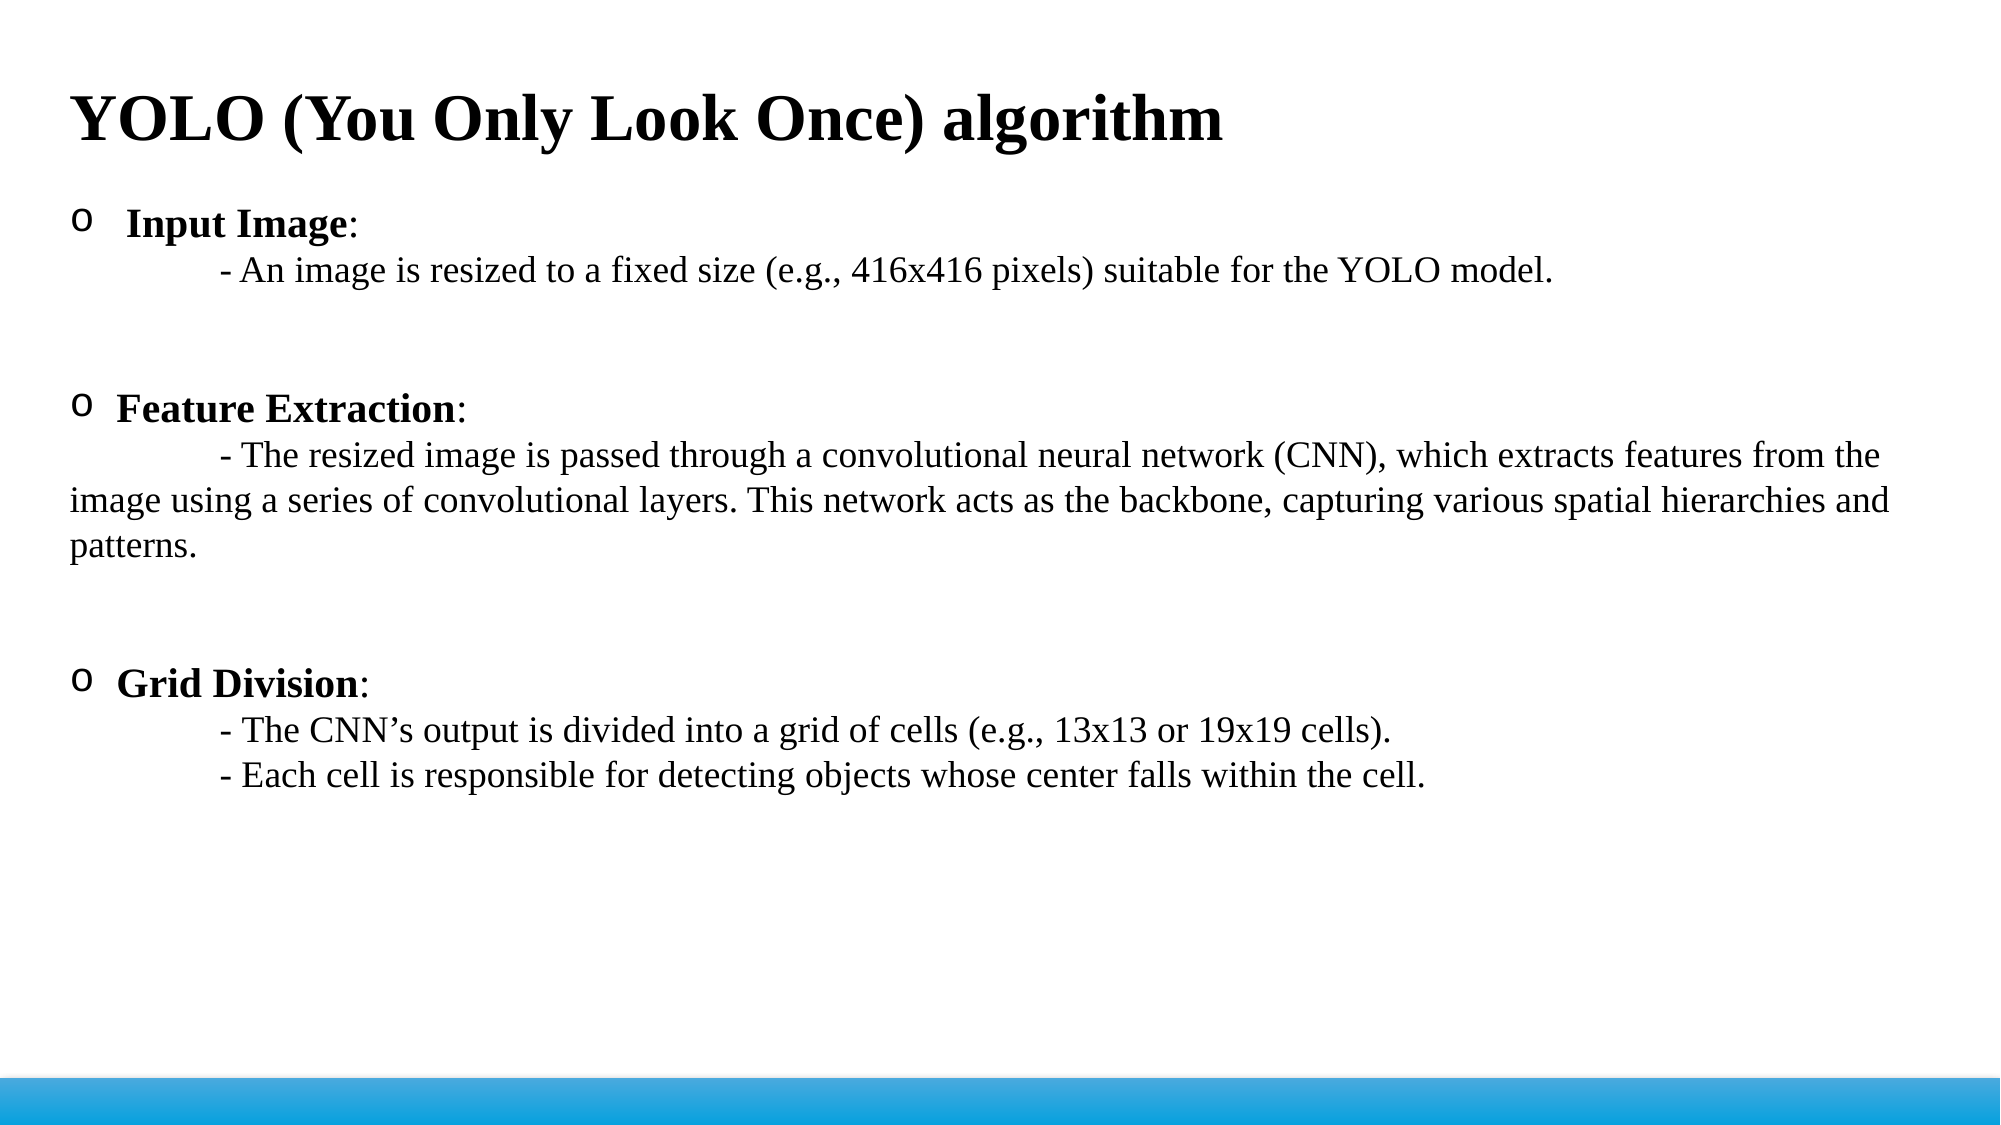

YOLO (You Only Look Once) algorithm
Input Image:
	- An image is resized to a fixed size (e.g., 416x416 pixels) suitable for the YOLO model.

Feature Extraction:
	- The resized image is passed through a convolutional neural network (CNN), which extracts features from the image using a series of convolutional layers. This network acts as the backbone, capturing various spatial hierarchies and patterns.

Grid Division:
	- The CNN’s output is divided into a grid of cells (e.g., 13x13 or 19x19 cells).
	- Each cell is responsible for detecting objects whose center falls within the cell.